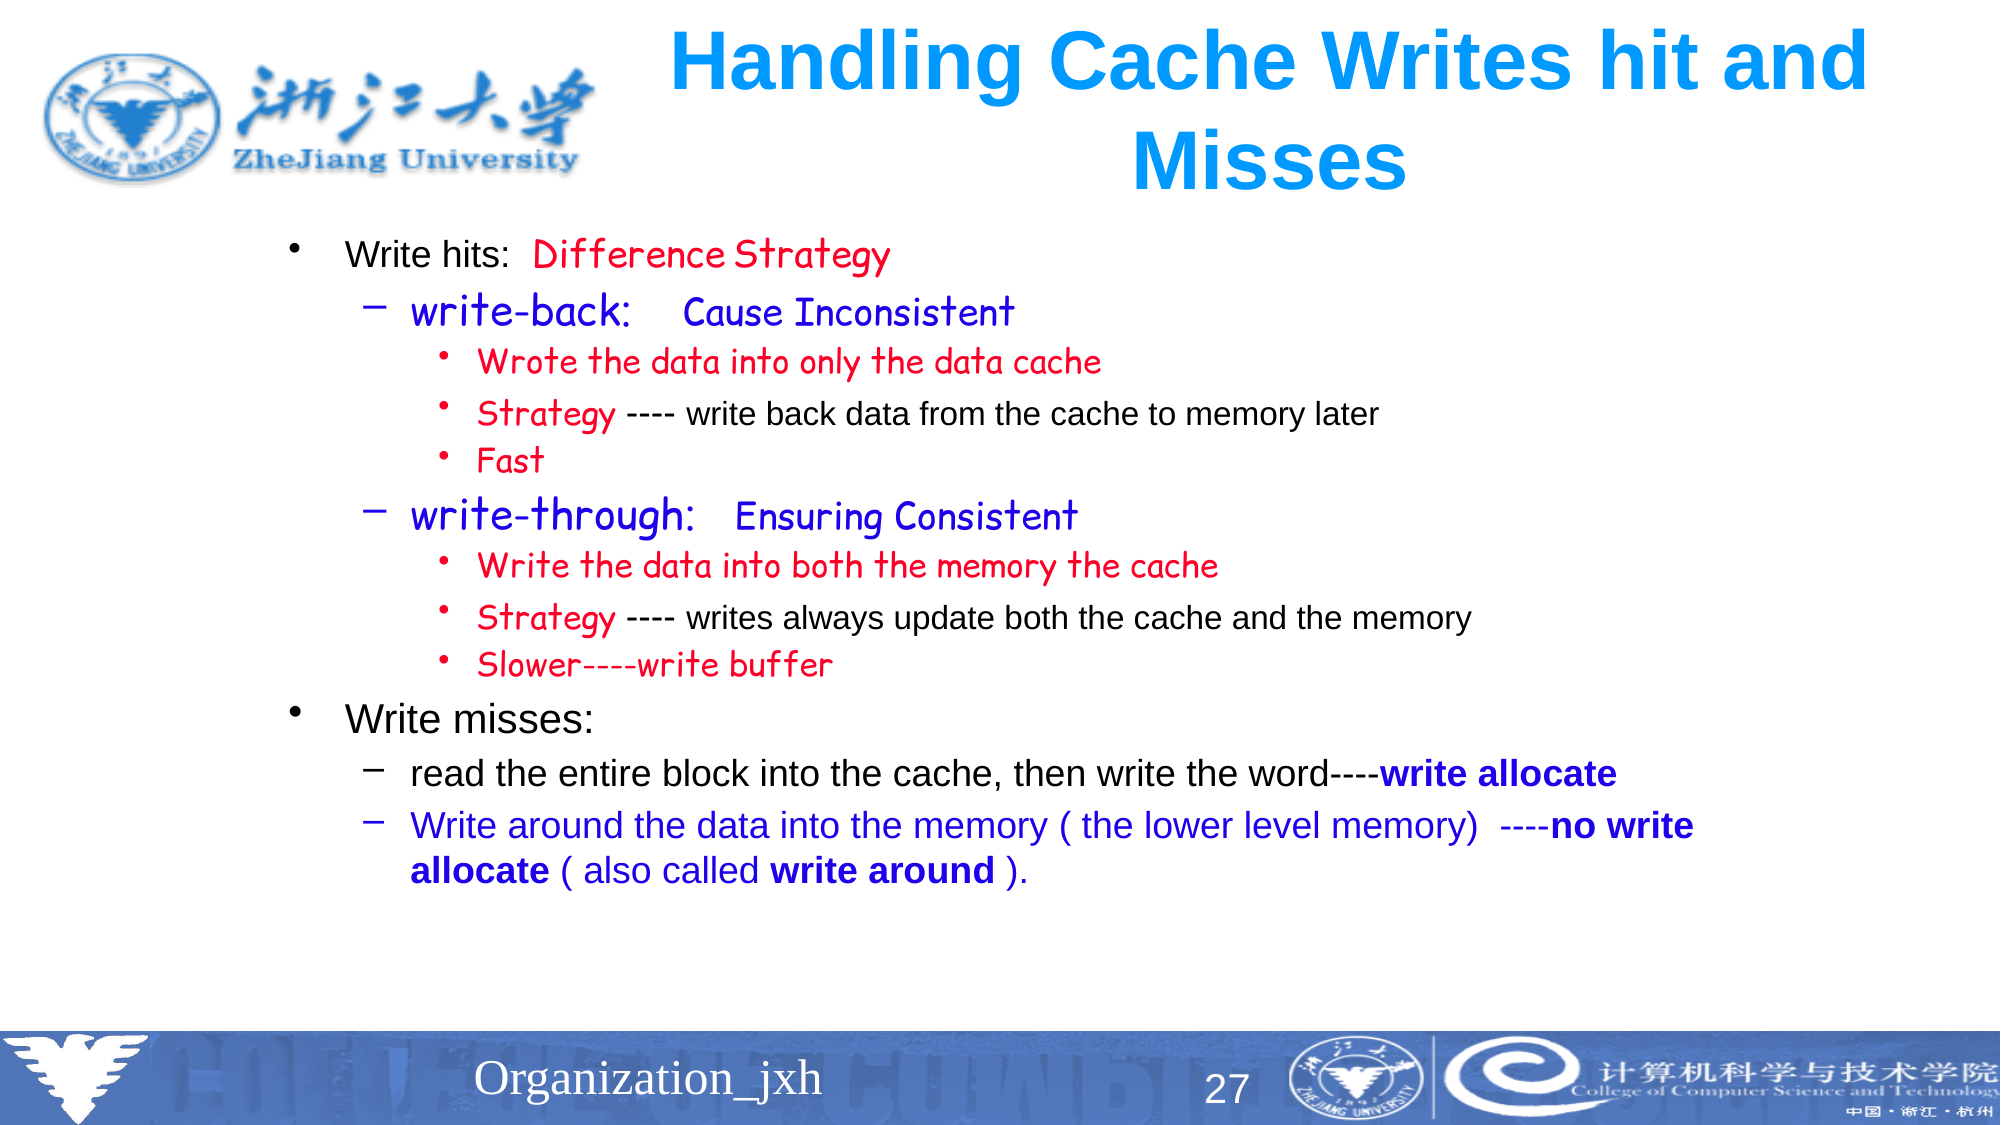

# Handling Cache Writes hit and Misses

Write hits:  Difference Strategy
write-back:    Cause Inconsistent
Wrote the data into only the data cache
Strategy ---- write back data from the cache to memory later
Fast
write-through:   Ensuring Consistent
Write the data into both the memory the cache
Strategy ---- writes always update both the cache and the memory
Slower----write buffer
Write misses:
read the entire block into the cache, then write the word----write allocate
Write around the data into the memory ( the lower level memory)  ----no write allocate ( also called write around ).